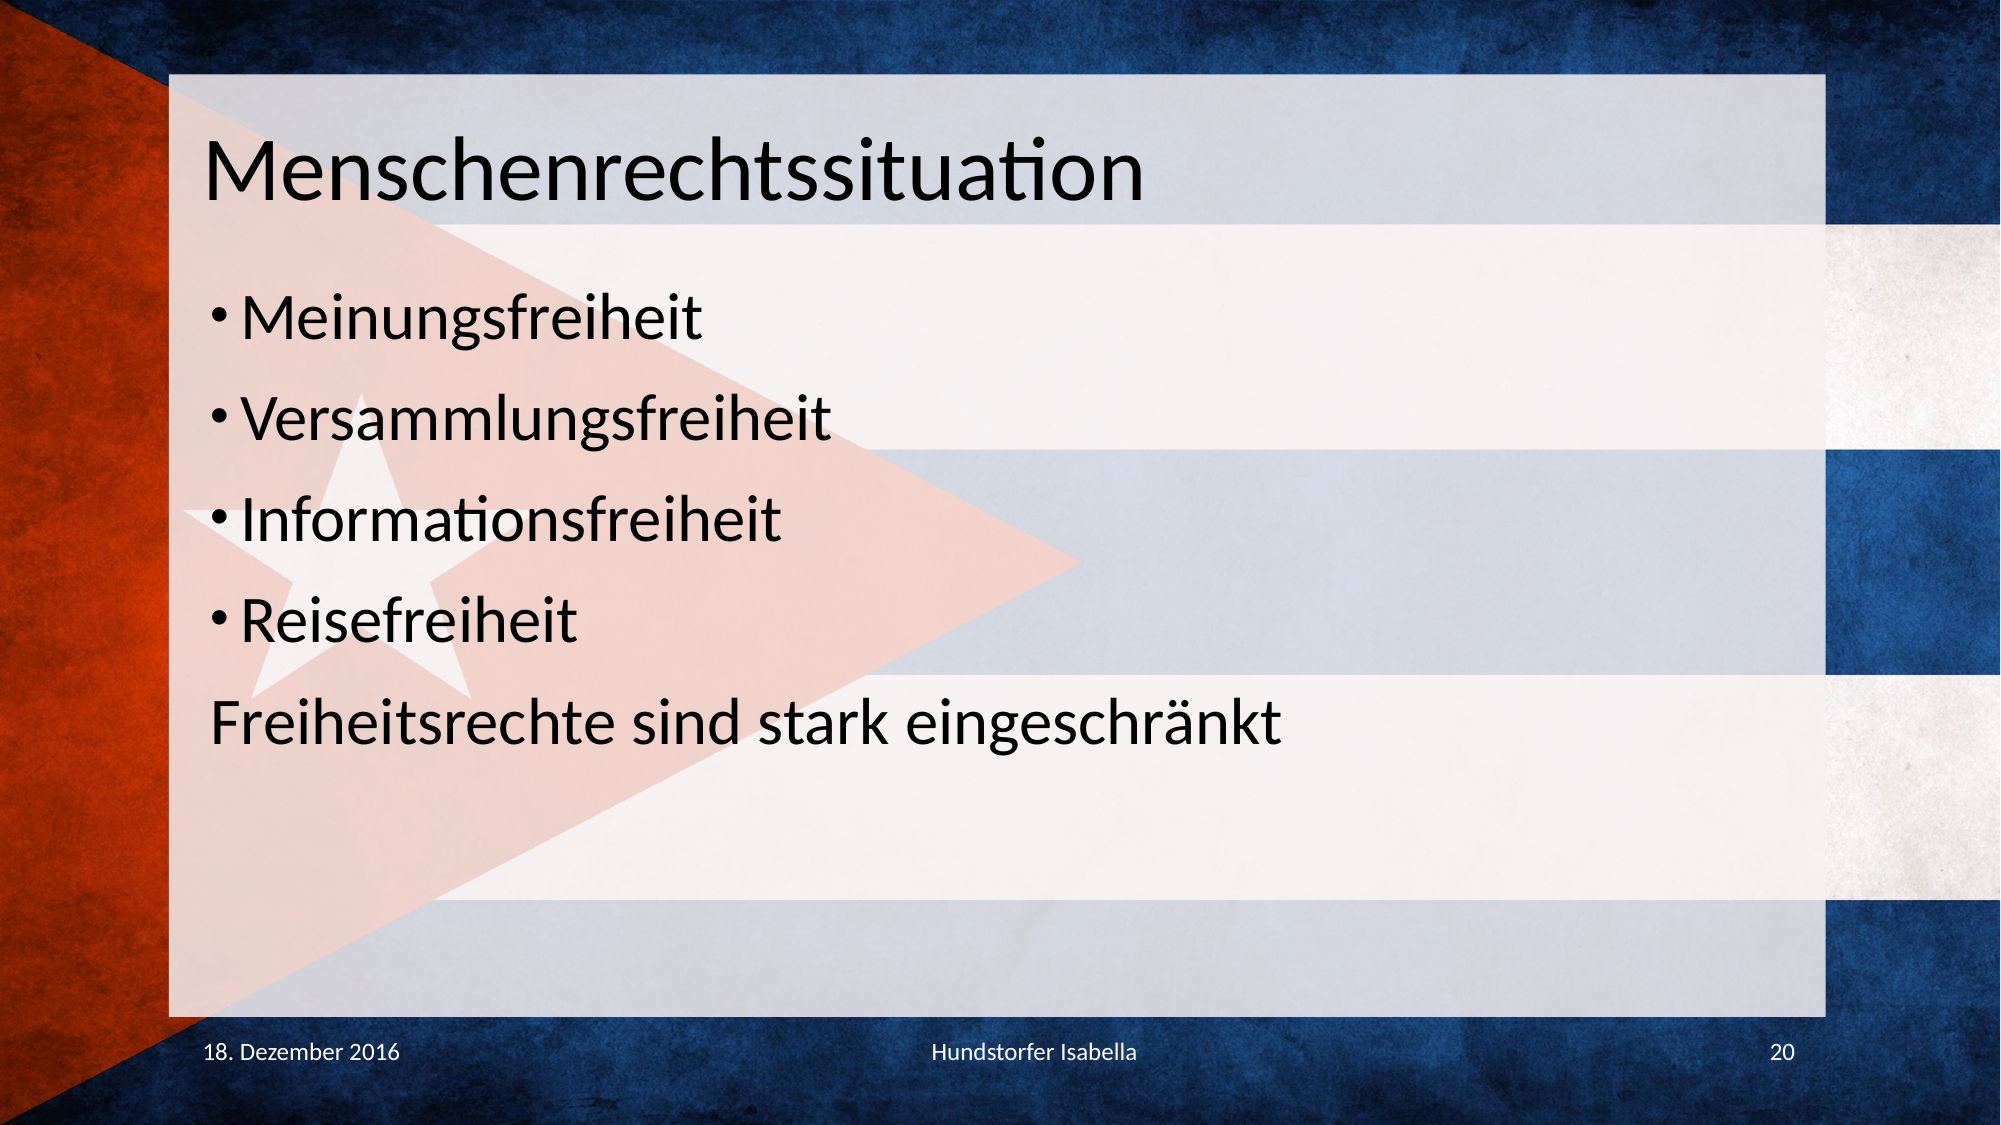

# Menschenrechtssituation
Meinungsfreiheit
Versammlungsfreiheit
Informationsfreiheit
Reisefreiheit
Freiheitsrechte sind stark eingeschränkt
18. Dezember 2016
Hundstorfer Isabella
20